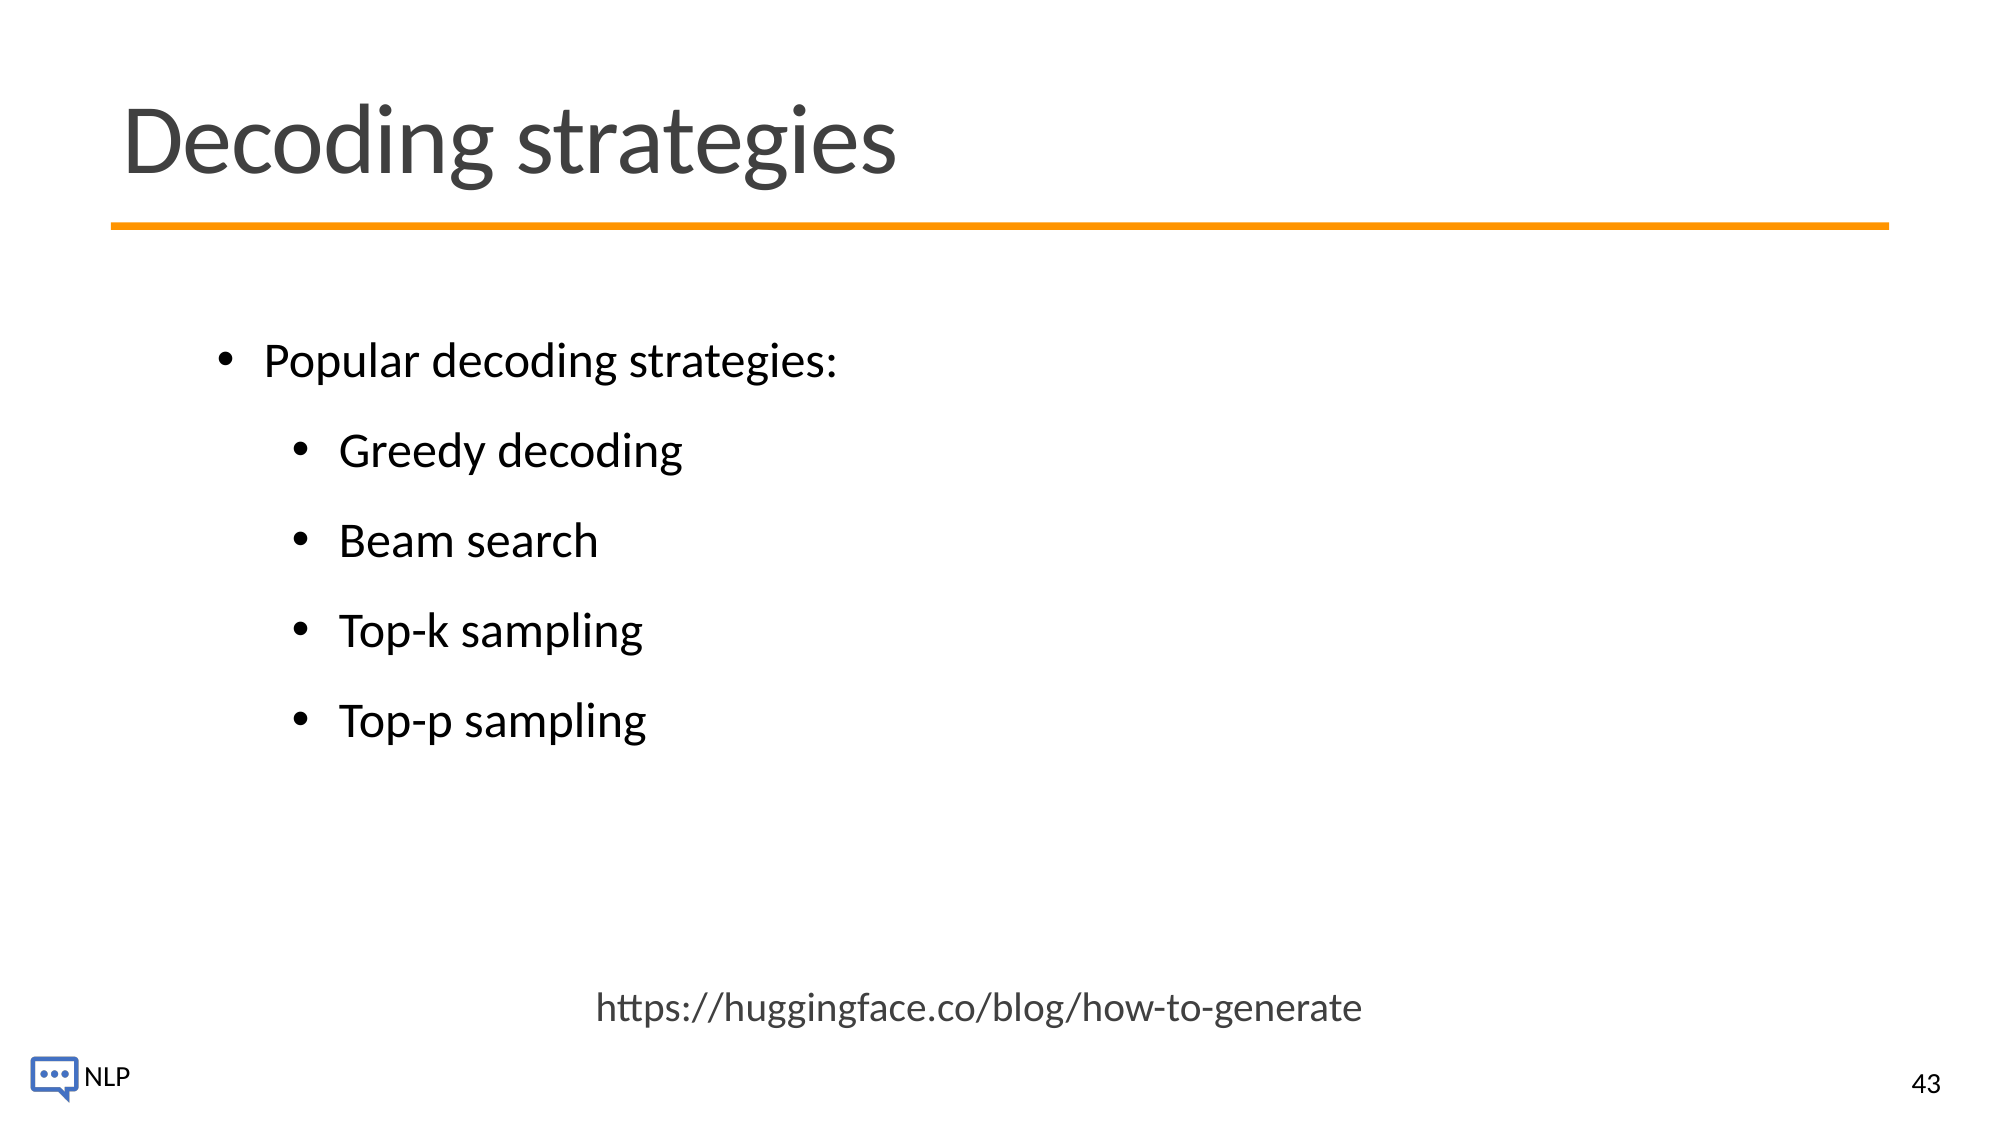

# Decoding strategies
Popular decoding strategies:
Greedy decoding
Beam search
Top-k sampling
Top-p sampling
https://huggingface.co/blog/how-to-generate
43